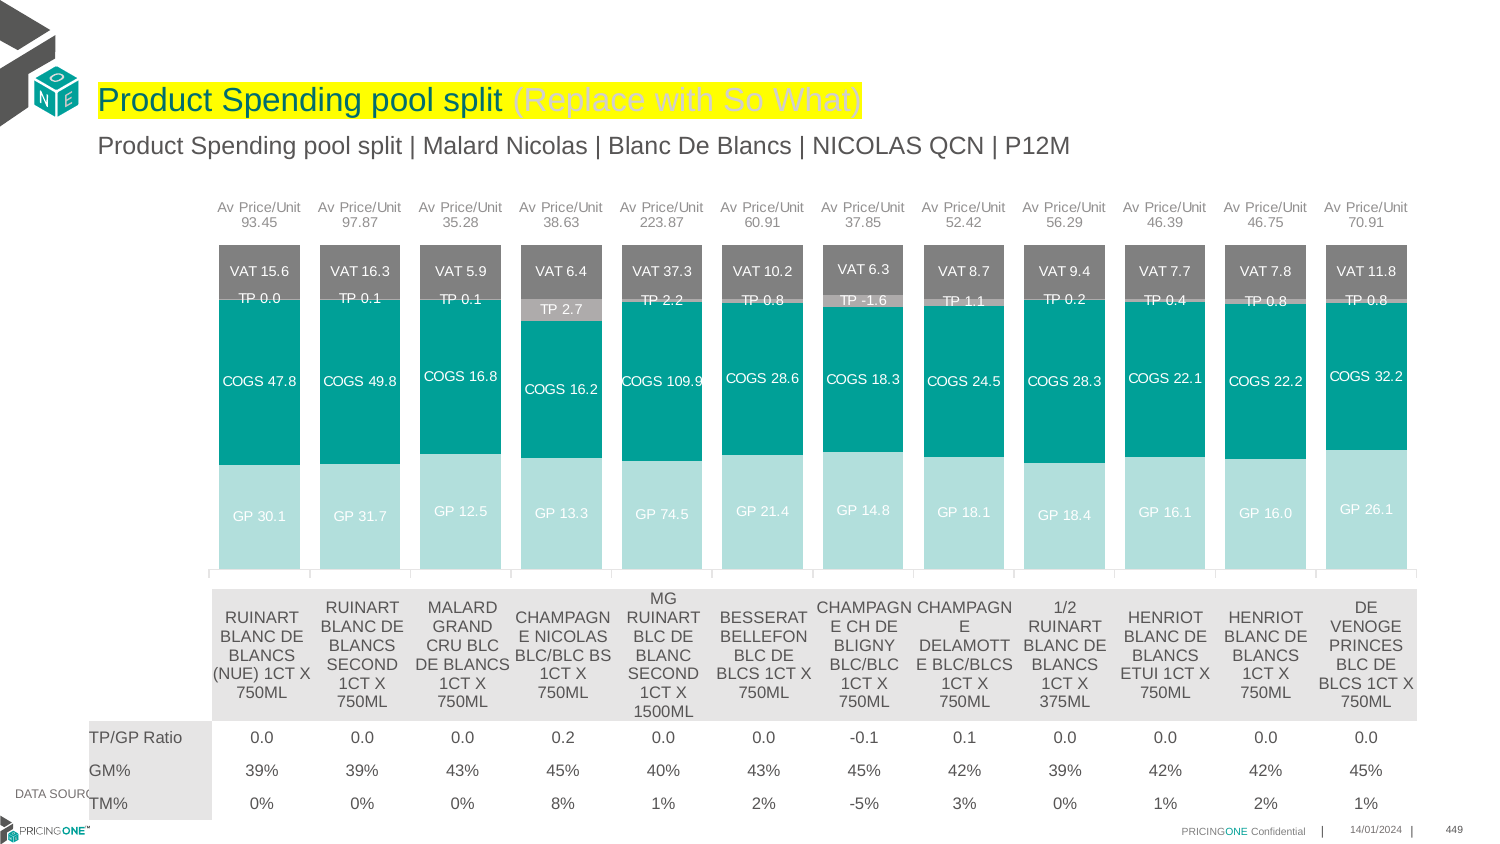

# Product Spending pool split (Replace with So What)
Product Spending pool split | Malard Nicolas | Blanc De Blancs | NICOLAS QCN | P12M

### Chart

| Category | GP | COGS | TP | VAT |
|---|---|---|---|---|
| Av Price/Unit 93.45 | 30.069014140761926 | 47.784625311318145 | 0.018635553300754282 | 15.574455001076158 |
| Av Price/Unit 97.87 | 31.651592223489164 | 49.78331106043329 | 0.12362959331053958 | 16.311706575446593 |
| Av Price/Unit 35.28 | 12.495015936463606 | 16.77661600628382 | 0.12500505032874187 | 5.879327398615231 |
| Av Price/Unit 38.63 | 13.309109734513275 | 16.205999999999996 | 2.676101217759623 | 6.438242190454582 |
| Av Price/Unit 223.87 | 74.4577516986706 | 109.928 | 2.176286706056203 | 37.31240768094533 |
| Av Price/Unit 60.91 | 21.371167947959787 | 28.595303370786514 | 0.7889988172678812 | 10.151094027202838 |
| Av Price/Unit 37.85 | 14.801490783637258 | 18.316000344997537 | -1.5740378675866573 | 6.308690652209624 |
| Av Price/Unit 52.42 | 18.089262947368425 | 24.49873192982456 | 1.0979700350877266 | 8.737192982456135 |
| Av Price/Unit 56.29 | 18.408631375703944 | 28.30796299275945 | 0.19410555108608918 | 9.38213998390989 |
| Av Price/Unit 46.39 | 16.104544085231442 | 22.14817656135195 | 0.4081904481998464 | 7.732182218956649 |
| Av Price/Unit 46.75 | 15.960434305317326 | 22.2115667238422 | 0.7881190394511179 | 7.792024013722121 |
| Av Price/Unit 70.91 | 26.06544383116883 | 32.19639318181818 | 0.8318377705627782 | 11.818722943722948 |
|  | RUINART BLANC DE BLANCS (NUE) 1CT X 750ML | RUINART BLANC DE BLANCS SECOND 1CT X 750ML | MALARD GRAND CRU BLC DE BLANCS 1CT X 750ML | CHAMPAGNE NICOLAS BLC/BLC BS 1CT X 750ML | MG RUINART BLC DE BLANC SECOND 1CT X 1500ML | BESSERAT BELLEFON BLC DE BLCS 1CT X 750ML | CHAMPAGNE CH DE BLIGNY BLC/BLC 1CT X 750ML | CHAMPAGNE DELAMOTTE BLC/BLCS 1CT X 750ML | 1/2 RUINART BLANC DE BLANCS 1CT X 375ML | HENRIOT BLANC DE BLANCS ETUI 1CT X 750ML | HENRIOT BLANC DE BLANCS 1CT X 750ML | DE VENOGE PRINCES BLC DE BLCS 1CT X 750ML |
| --- | --- | --- | --- | --- | --- | --- | --- | --- | --- | --- | --- | --- |
| TP/GP Ratio | 0.0 | 0.0 | 0.0 | 0.2 | 0.0 | 0.0 | -0.1 | 0.1 | 0.0 | 0.0 | 0.0 | 0.0 |
| GM% | 39% | 39% | 43% | 45% | 40% | 43% | 45% | 42% | 39% | 42% | 42% | 45% |
| TM% | 0% | 0% | 0% | 8% | 1% | 2% | -5% | 3% | 0% | 1% | 2% | 1% |
DATA SOURCE: Client P&L

14/01/2024
449